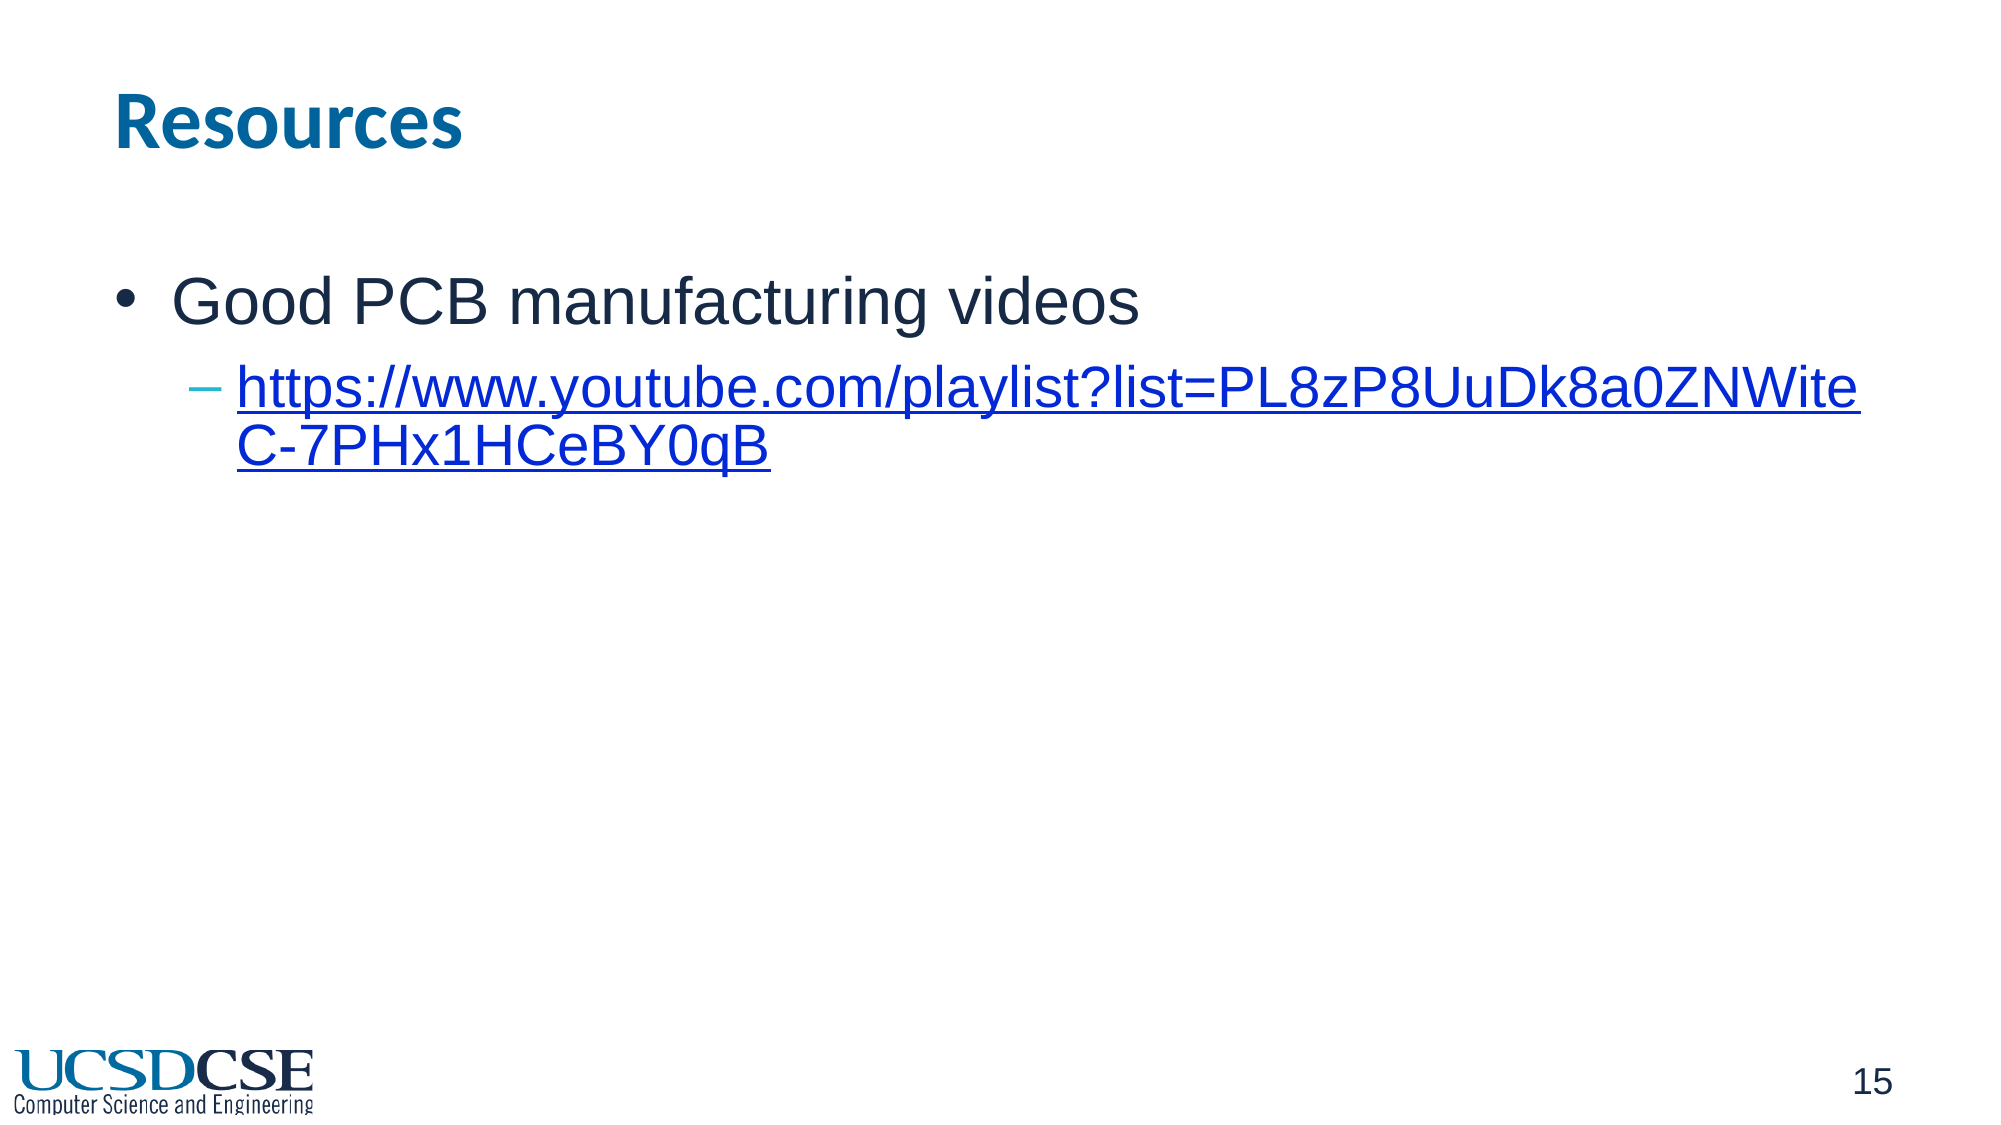

# Resources
Good PCB manufacturing videos
https://www.youtube.com/playlist?list=PL8zP8UuDk8a0ZNWiteC-7PHx1HCeBY0qB